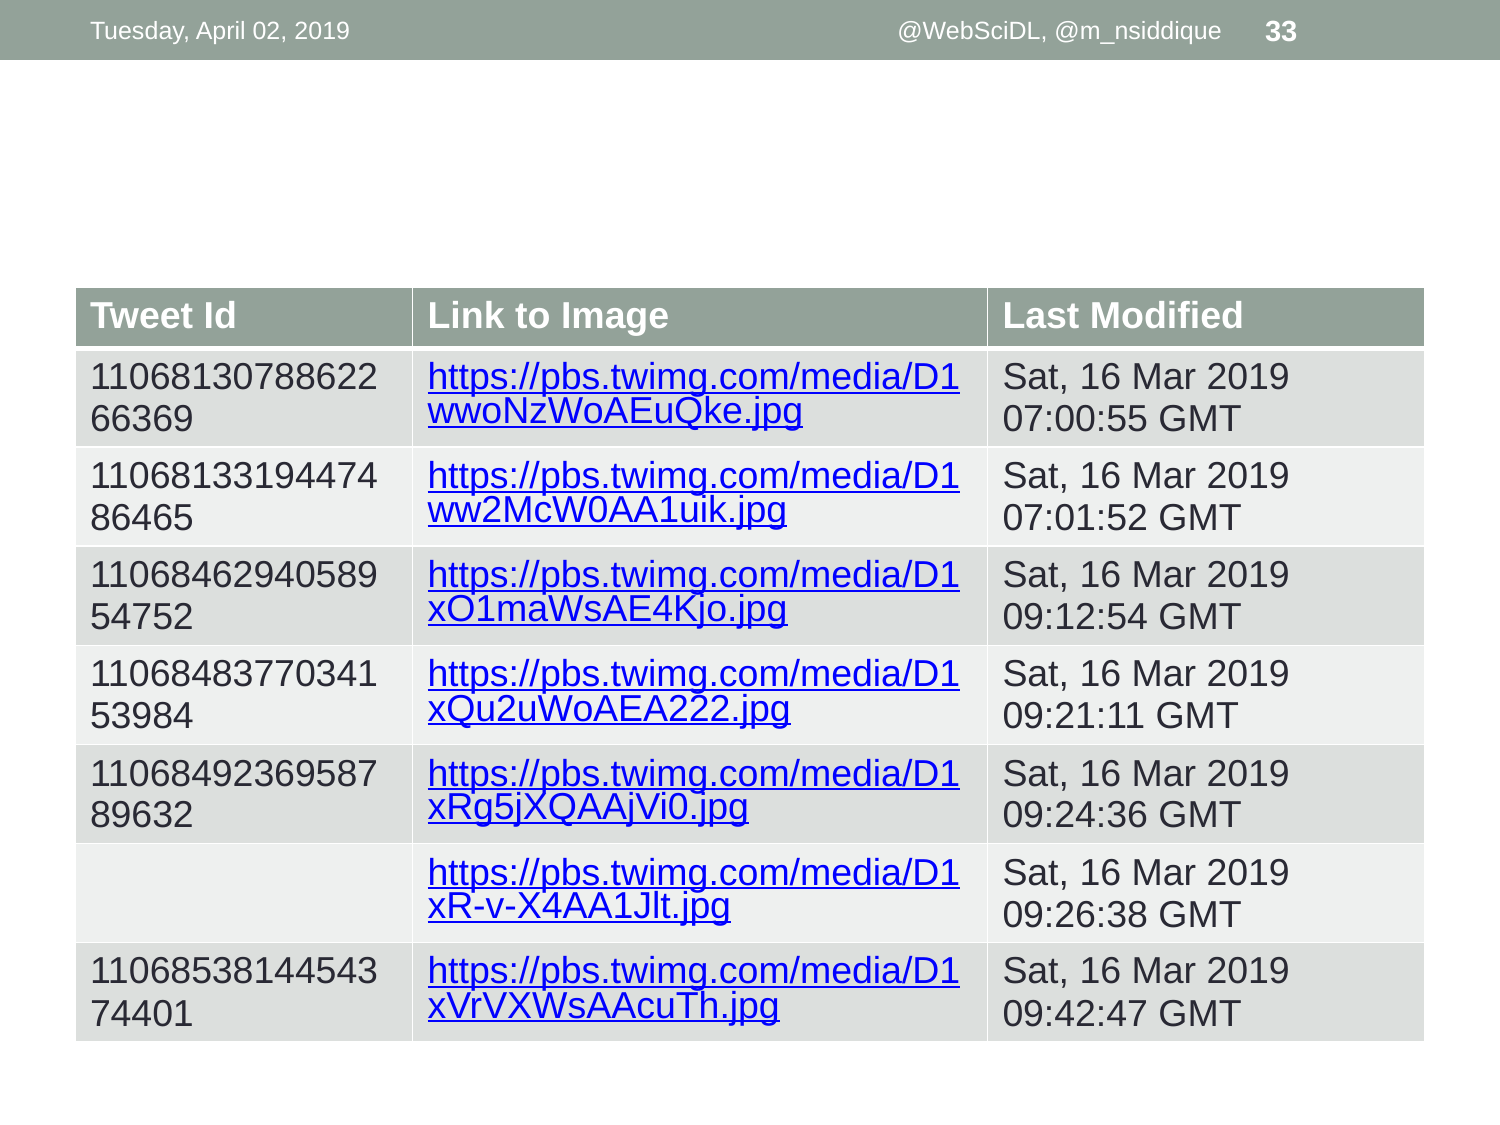

Tuesday, April 02, 2019
@WebSciDL, @m_nsiddique
33
#
| Tweet Id | Link to Image | Last Modified |
| --- | --- | --- |
| 1106813078862266369 | https://pbs.twimg.com/media/D1wwoNzWoAEuQke.jpg | Sat, 16 Mar 2019 07:00:55 GMT |
| 1106813319447486465 | https://pbs.twimg.com/media/D1ww2McW0AA1uik.jpg | Sat, 16 Mar 2019 07:01:52 GMT |
| 1106846294058954752 | https://pbs.twimg.com/media/D1xO1maWsAE4Kjo.jpg | Sat, 16 Mar 2019 09:12:54 GMT |
| 1106848377034153984 | https://pbs.twimg.com/media/D1xQu2uWoAEA222.jpg | Sat, 16 Mar 2019 09:21:11 GMT |
| 1106849236958789632 | https://pbs.twimg.com/media/D1xRg5jXQAAjVi0.jpg | Sat, 16 Mar 2019 09:24:36 GMT |
|  | https://pbs.twimg.com/media/D1xR-v-X4AA1Jlt.jpg | Sat, 16 Mar 2019 09:26:38 GMT |
| 1106853814454374401 | https://pbs.twimg.com/media/D1xVrVXWsAAcuTh.jpg | Sat, 16 Mar 2019 09:42:47 GMT |